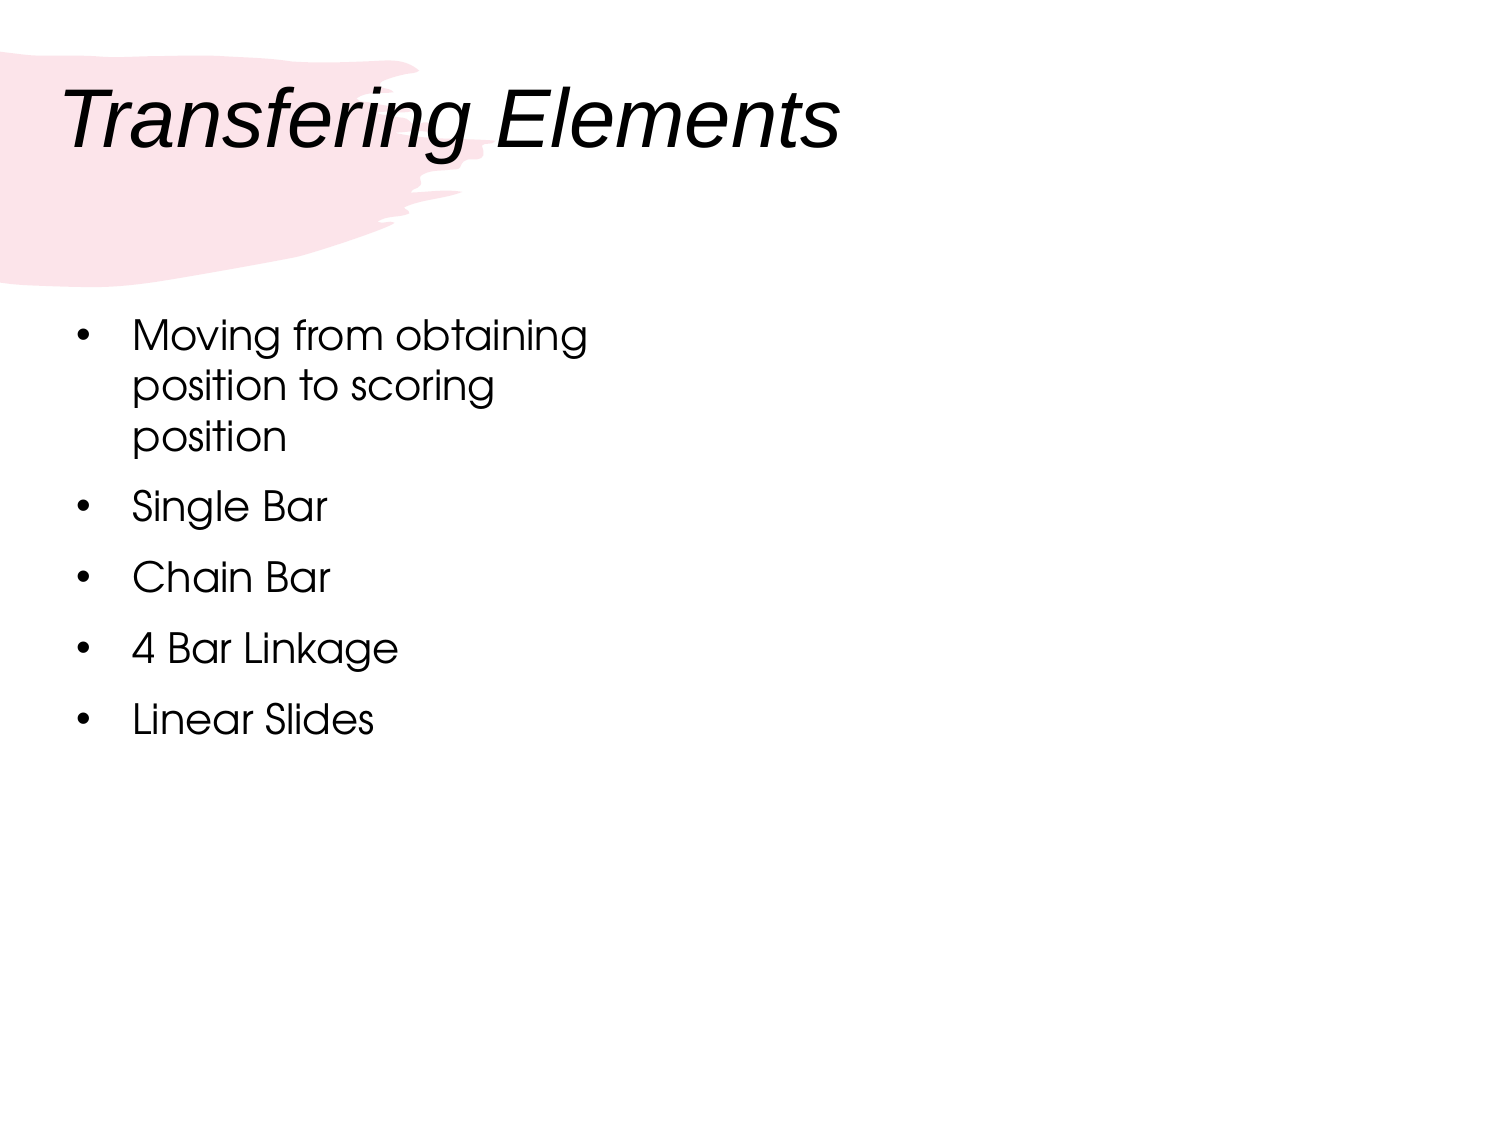

# Transfering Elements
Moving from obtaining position to scoring position
Single Bar
Chain Bar
4 Bar Linkage
Linear Slides